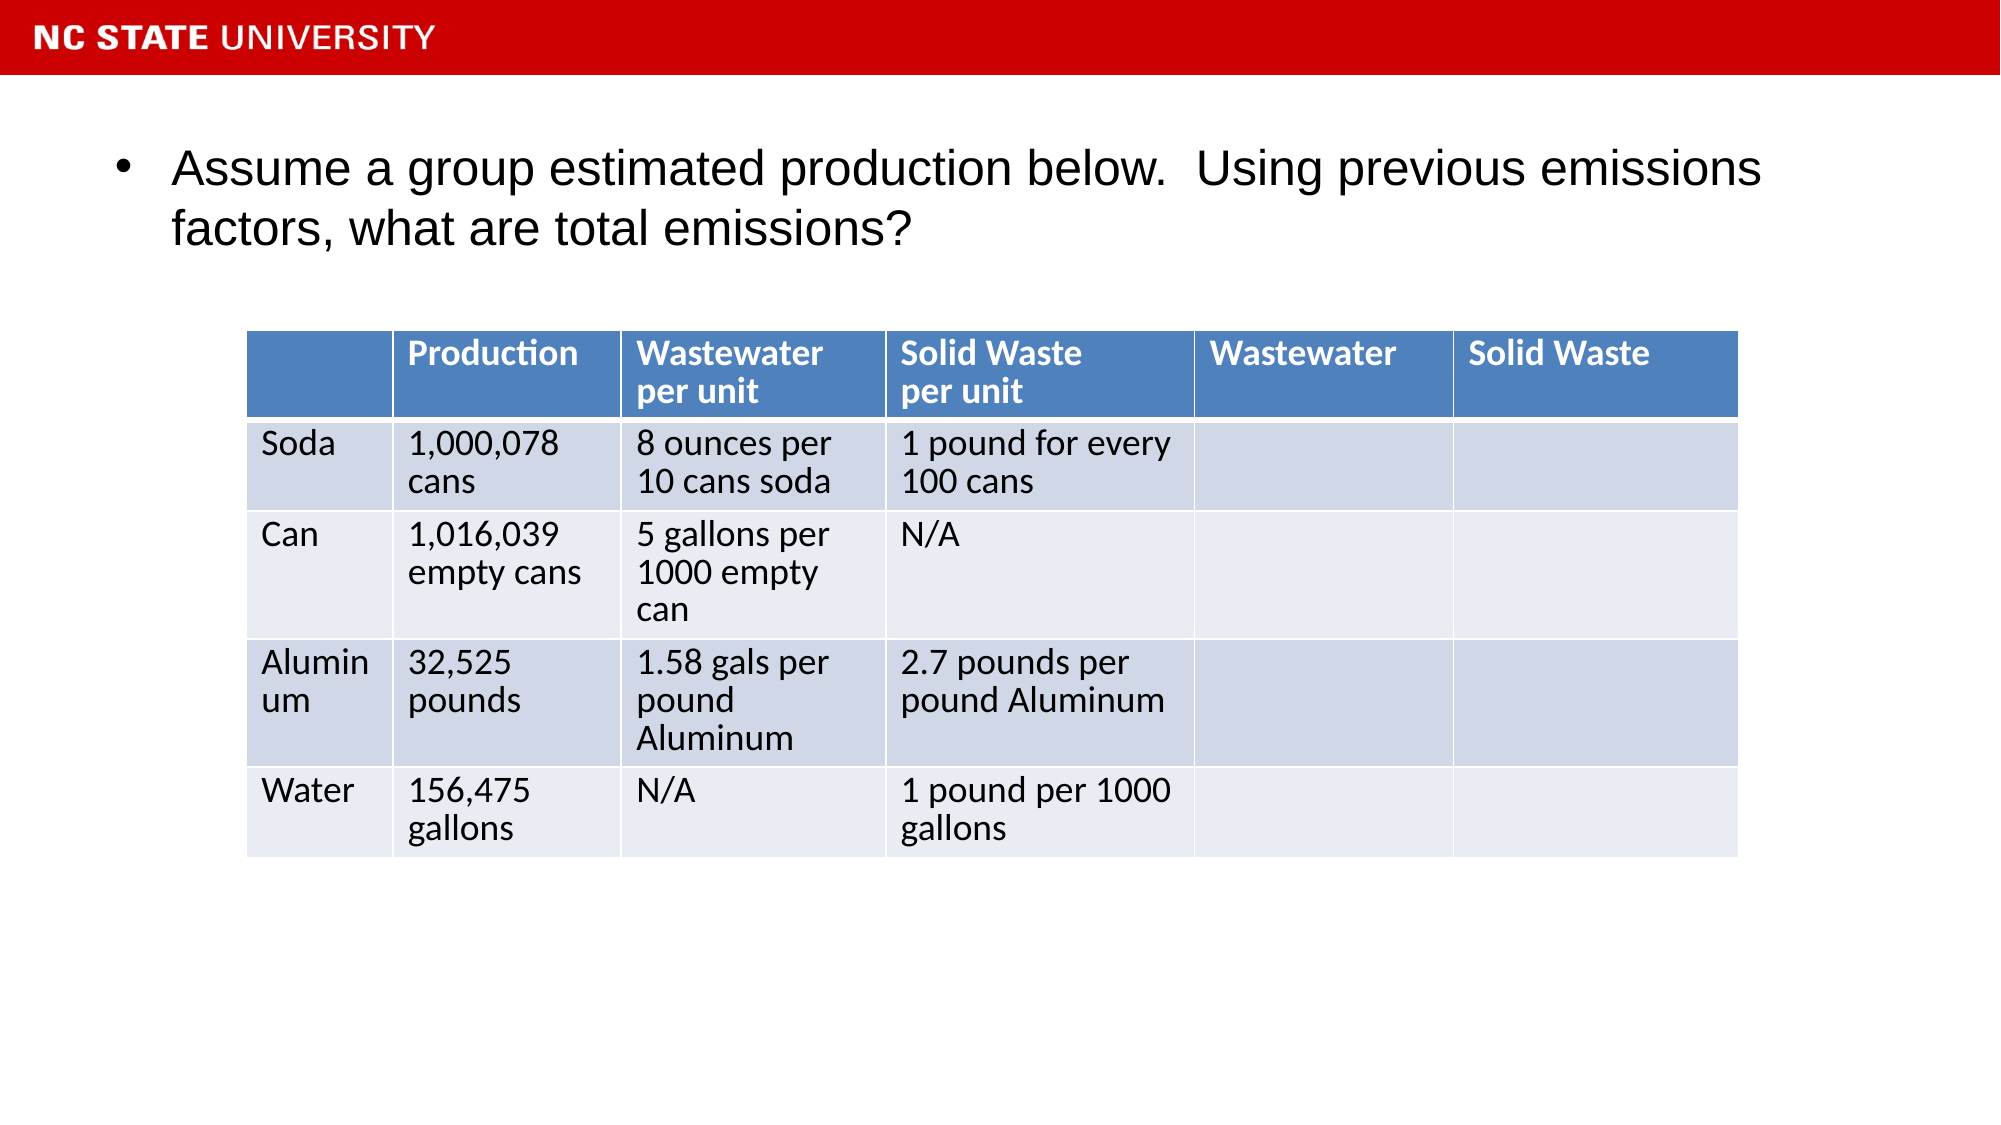

Assume a group estimated production below.  Using previous emissions factors, what are total emissions?

|  | Production | Wastewater per unit | Solid Waste per unit | Wastewater | Solid Waste |
| --- | --- | --- | --- | --- | --- |
| Soda | 1,000,078 cans | 8 ounces per 10 cans soda | 1 pound for every 100 cans |  |  |
| Can | 1,016,039 empty cans | 5 gallons per 1000 empty can | N/A |  |  |
| Aluminum | 32,525 pounds | 1.58 gals per pound Aluminum | 2.7 pounds per pound Aluminum |  |  |
| Water | 156,475 gallons | N/A | 1 pound per 1000 gallons |  |  |